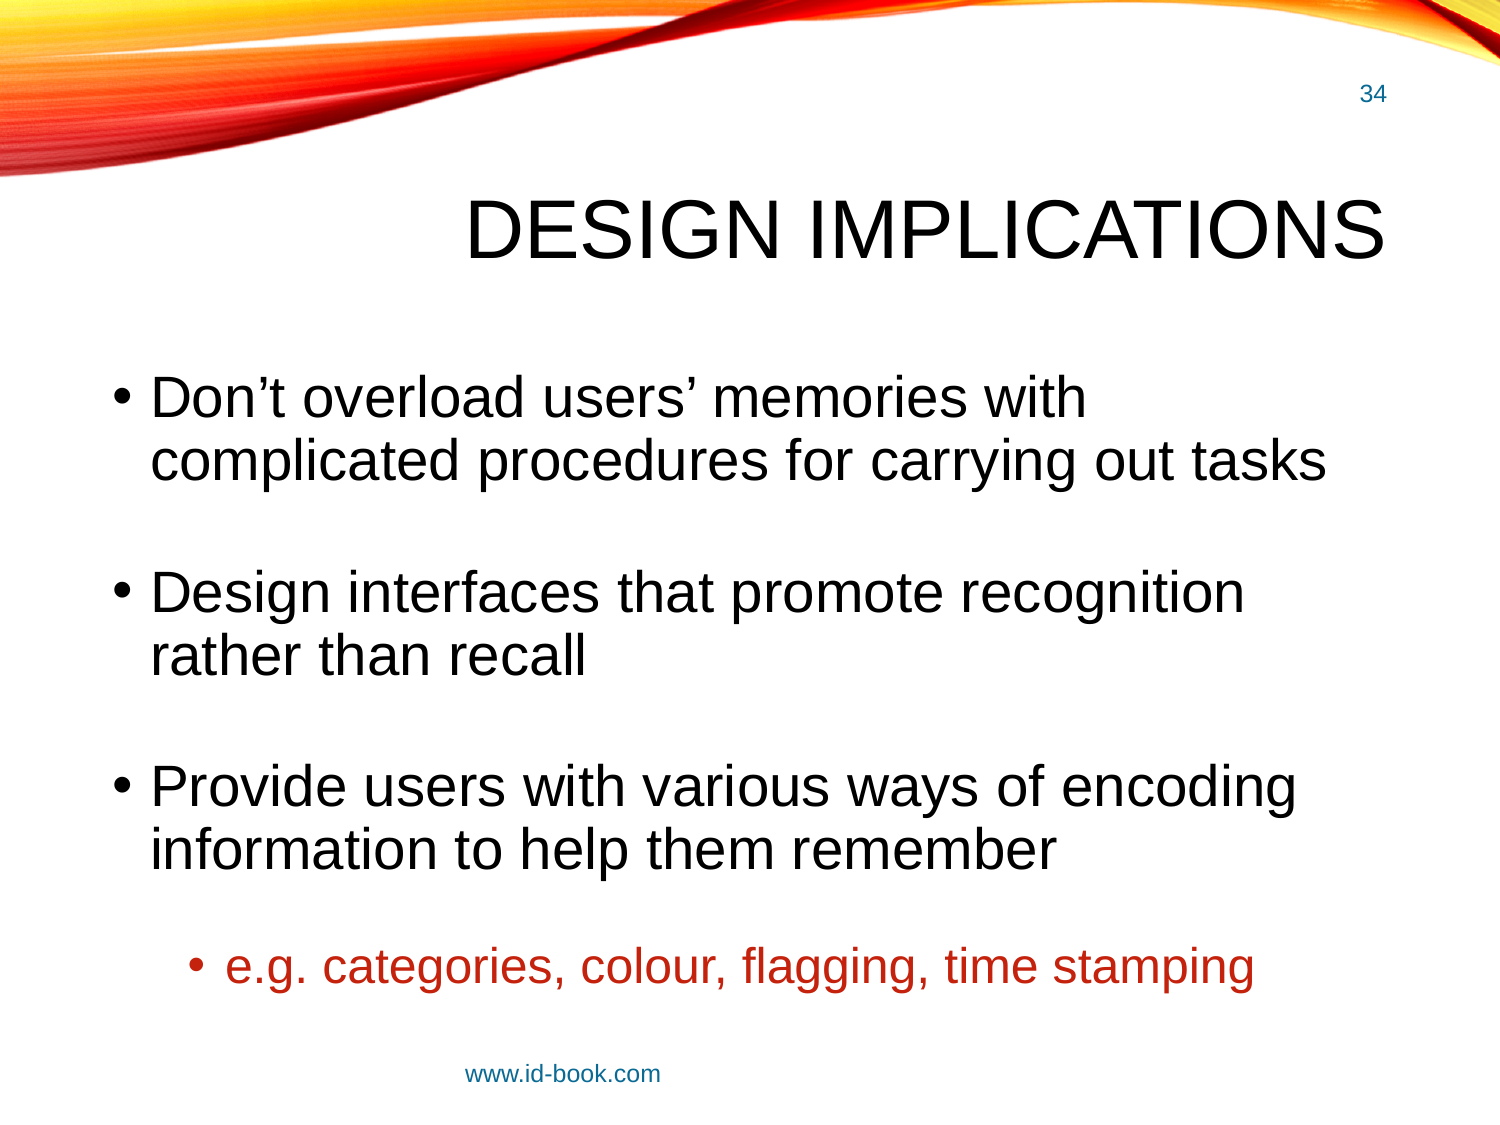

Design implications
Don’t overload users’ memories with complicated procedures for carrying out tasks

Design interfaces that promote recognition rather than recall

Provide users with various ways of encoding information to help them remember

e.g. categories, colour, flagging, time stamping
34
www.id-book.com